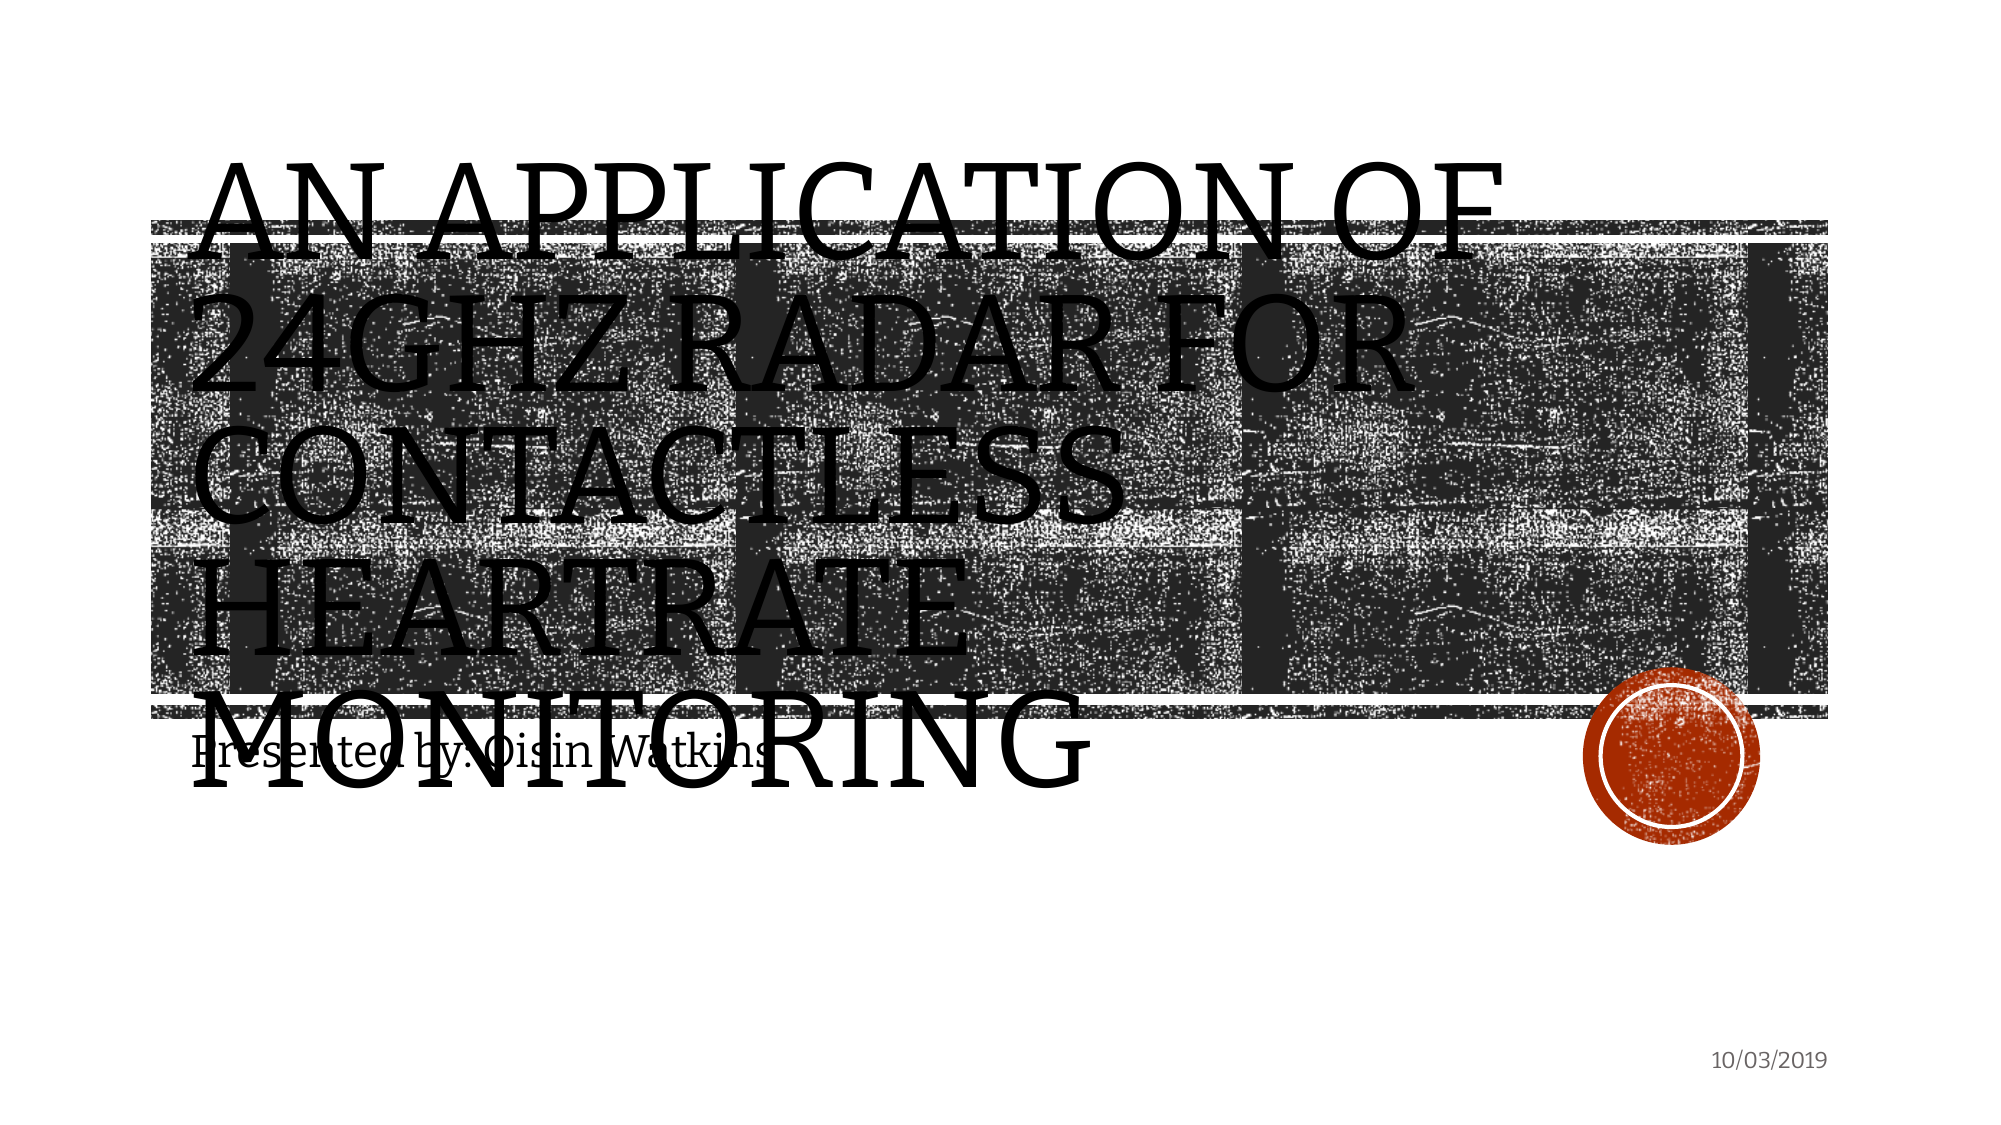

# An application of 24ghz radar for contactless heartrate monitoring

Presented by: Oisin Watkins
10/03/2019